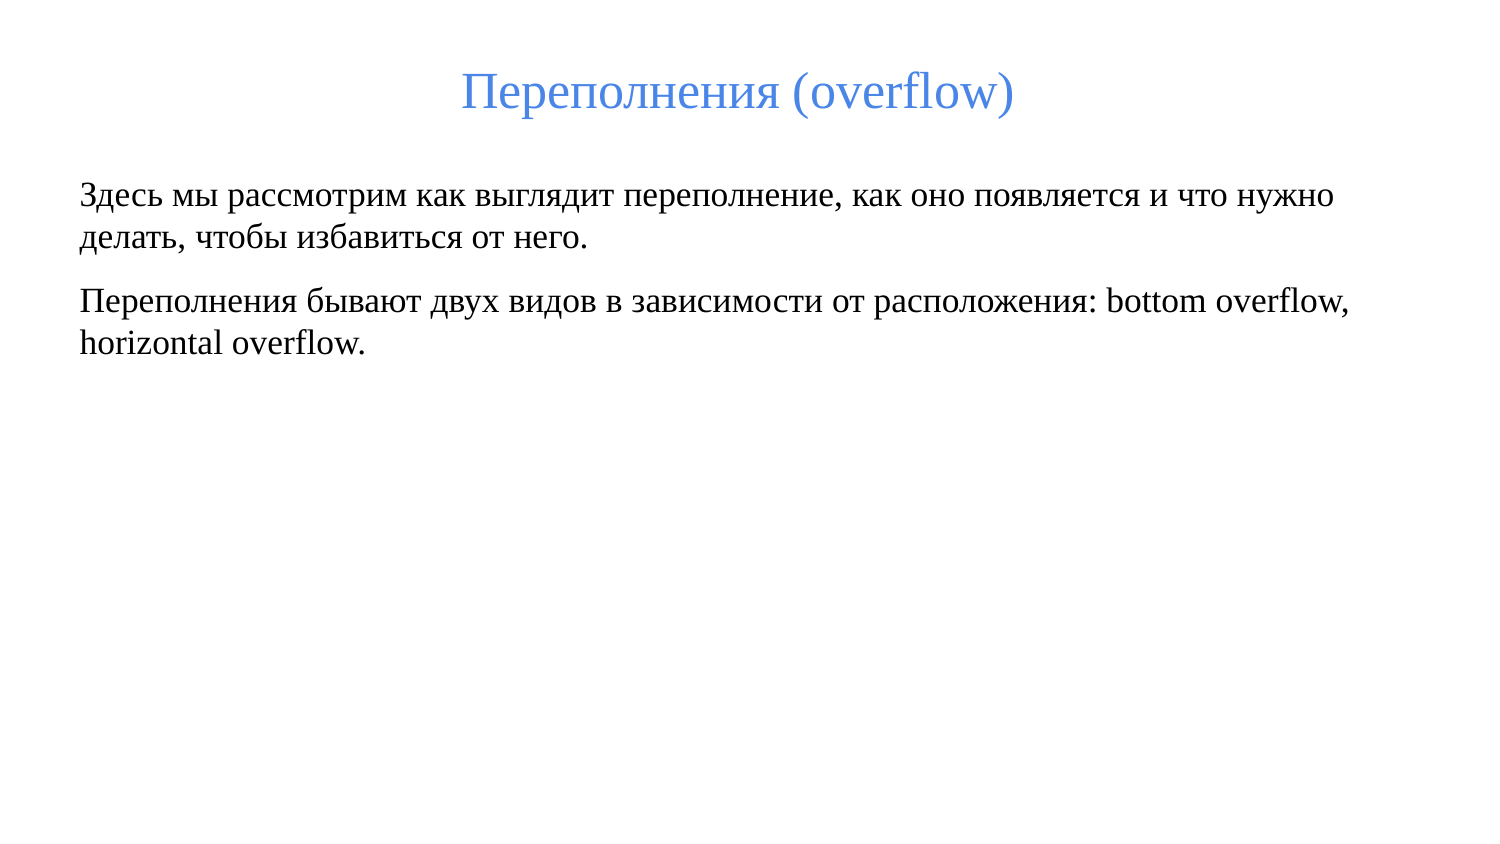

Переполнения (overflow)
Здесь мы рассмотрим как выглядит переполнение, как оно появляется и что нужно делать, чтобы избавиться от него.
Переполнения бывают двух видов в зависимости от расположения: bottom overflow, horizontal overflow.